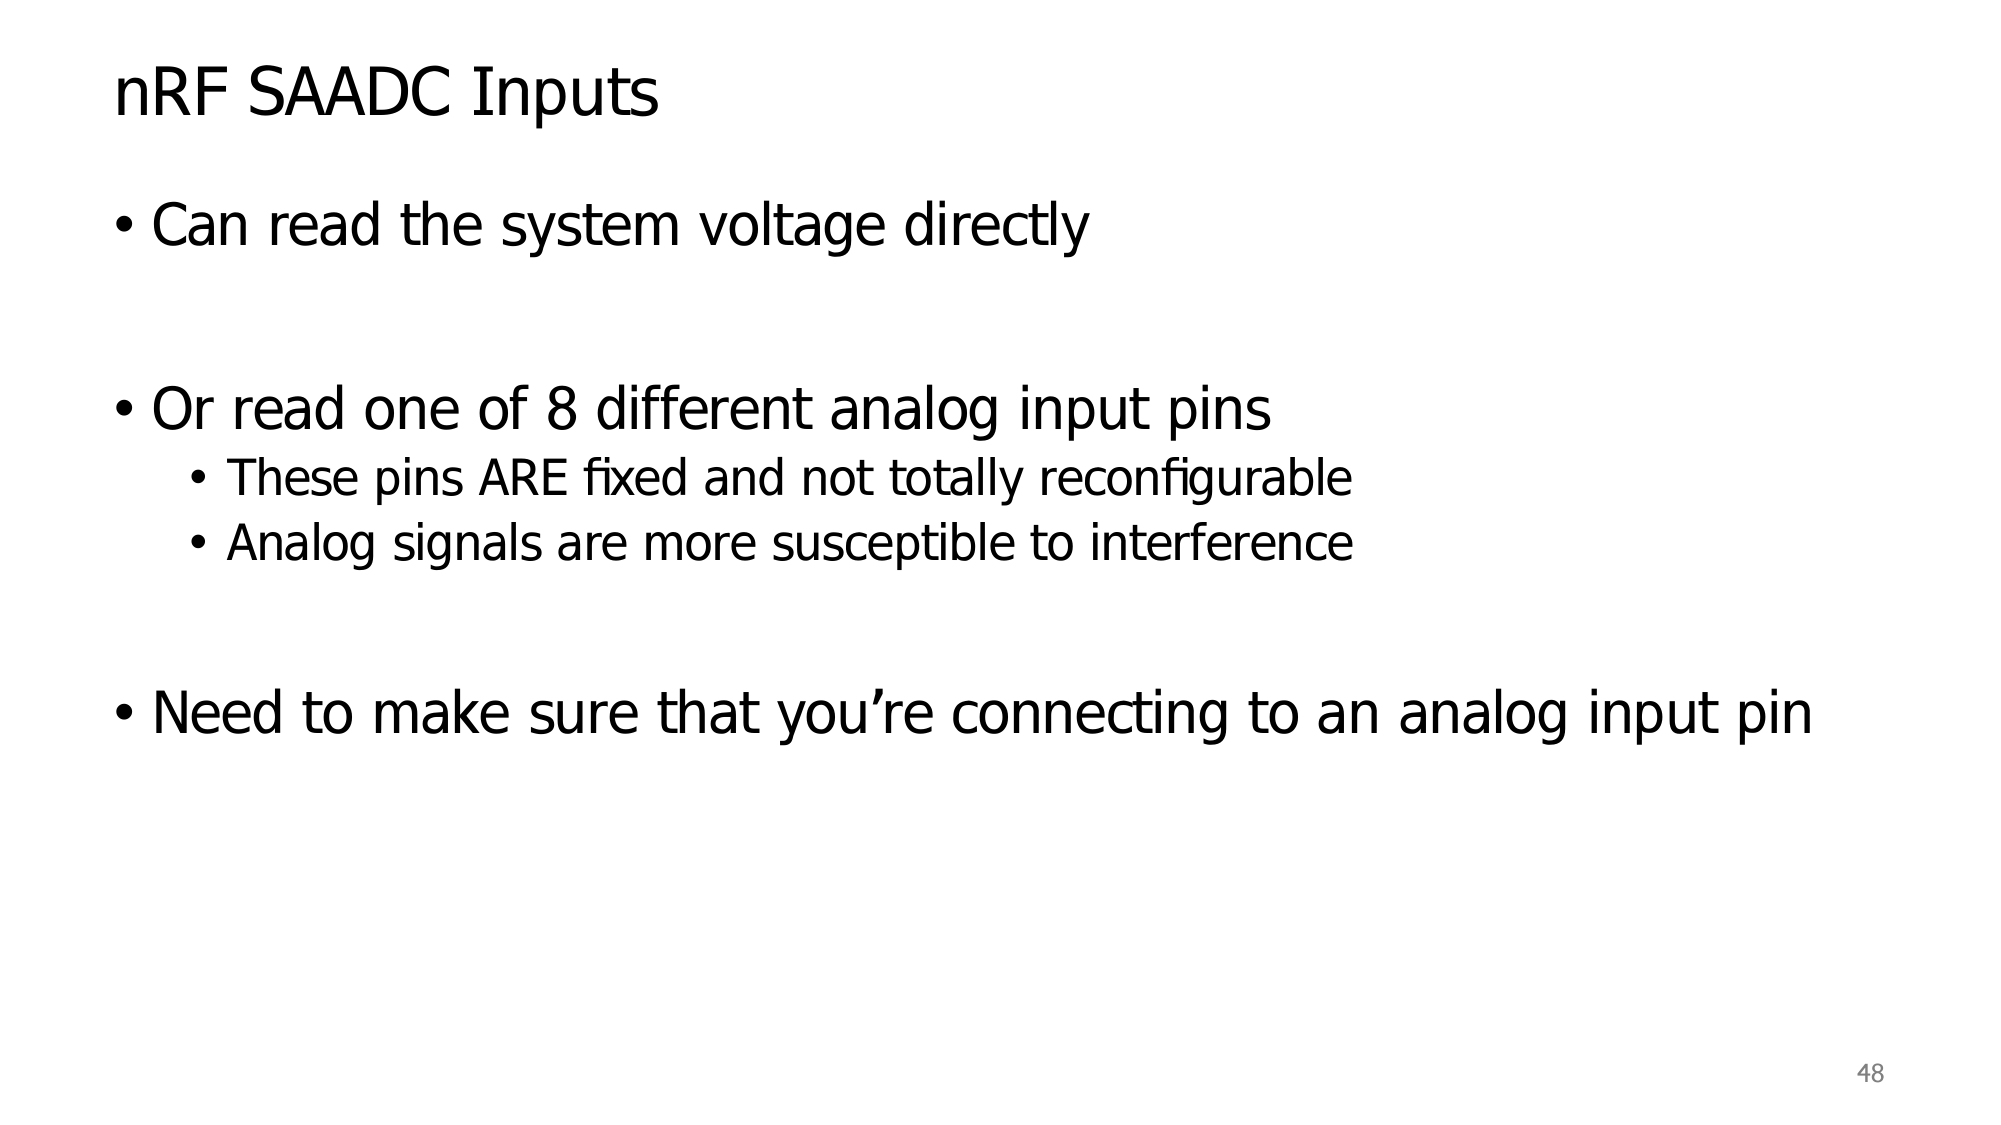

# nRF SAADC Inputs
Can read the system voltage directly

Or read one of 8 different analog input pins
These pins ARE fixed and not totally reconfigurable
Analog signals are more susceptible to interference

Need to make sure that you’re connecting to an analog input pin
48